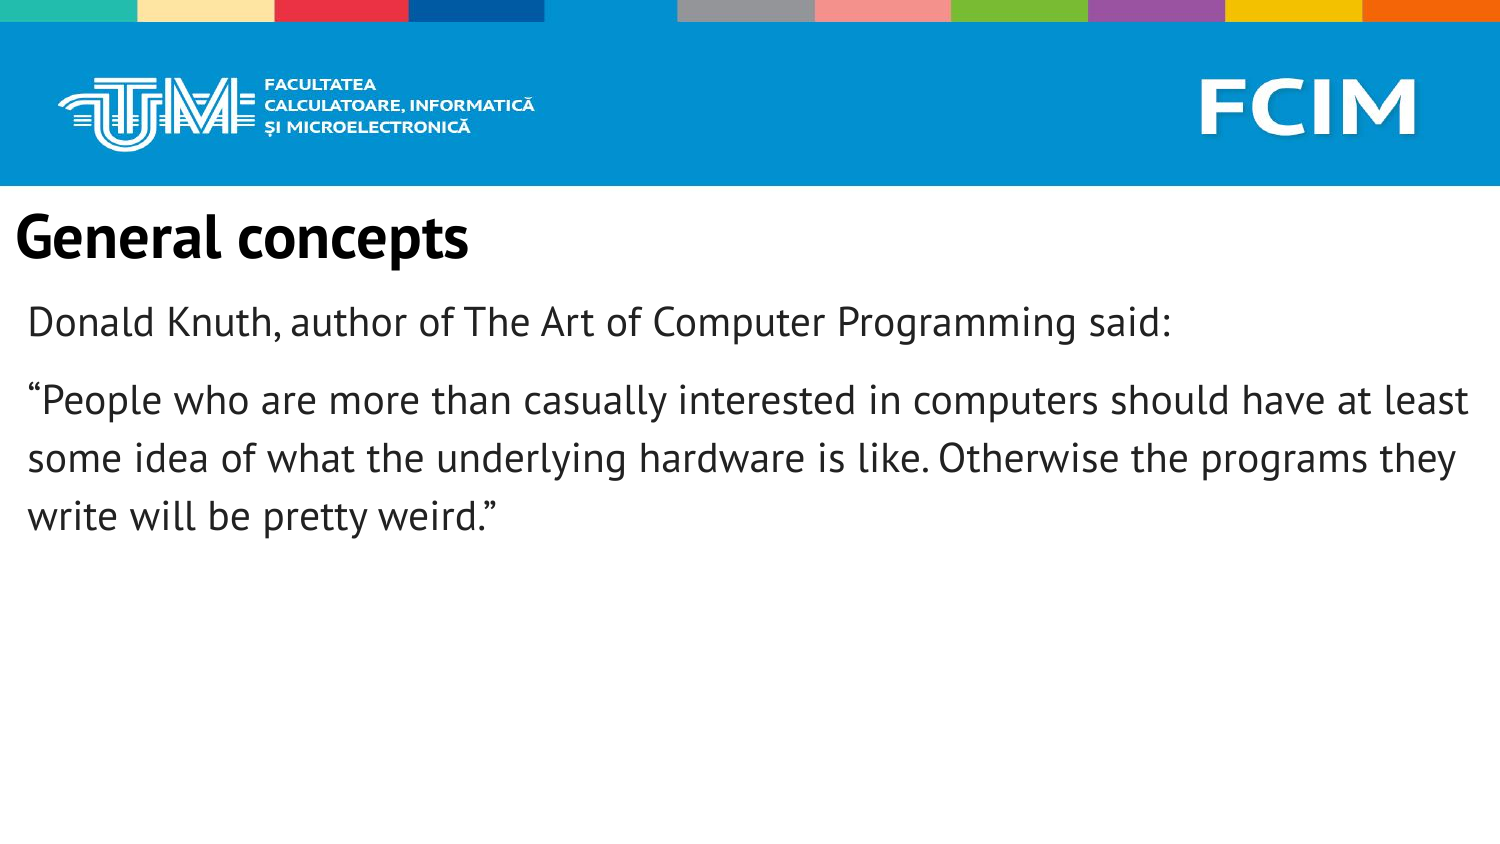

# General concepts
Donald Knuth, author of The Art of Computer Programming said:
“People who are more than casually interested in computers should have at least some idea of what the underlying hardware is like. Otherwise the programs they write will be pretty weird.”